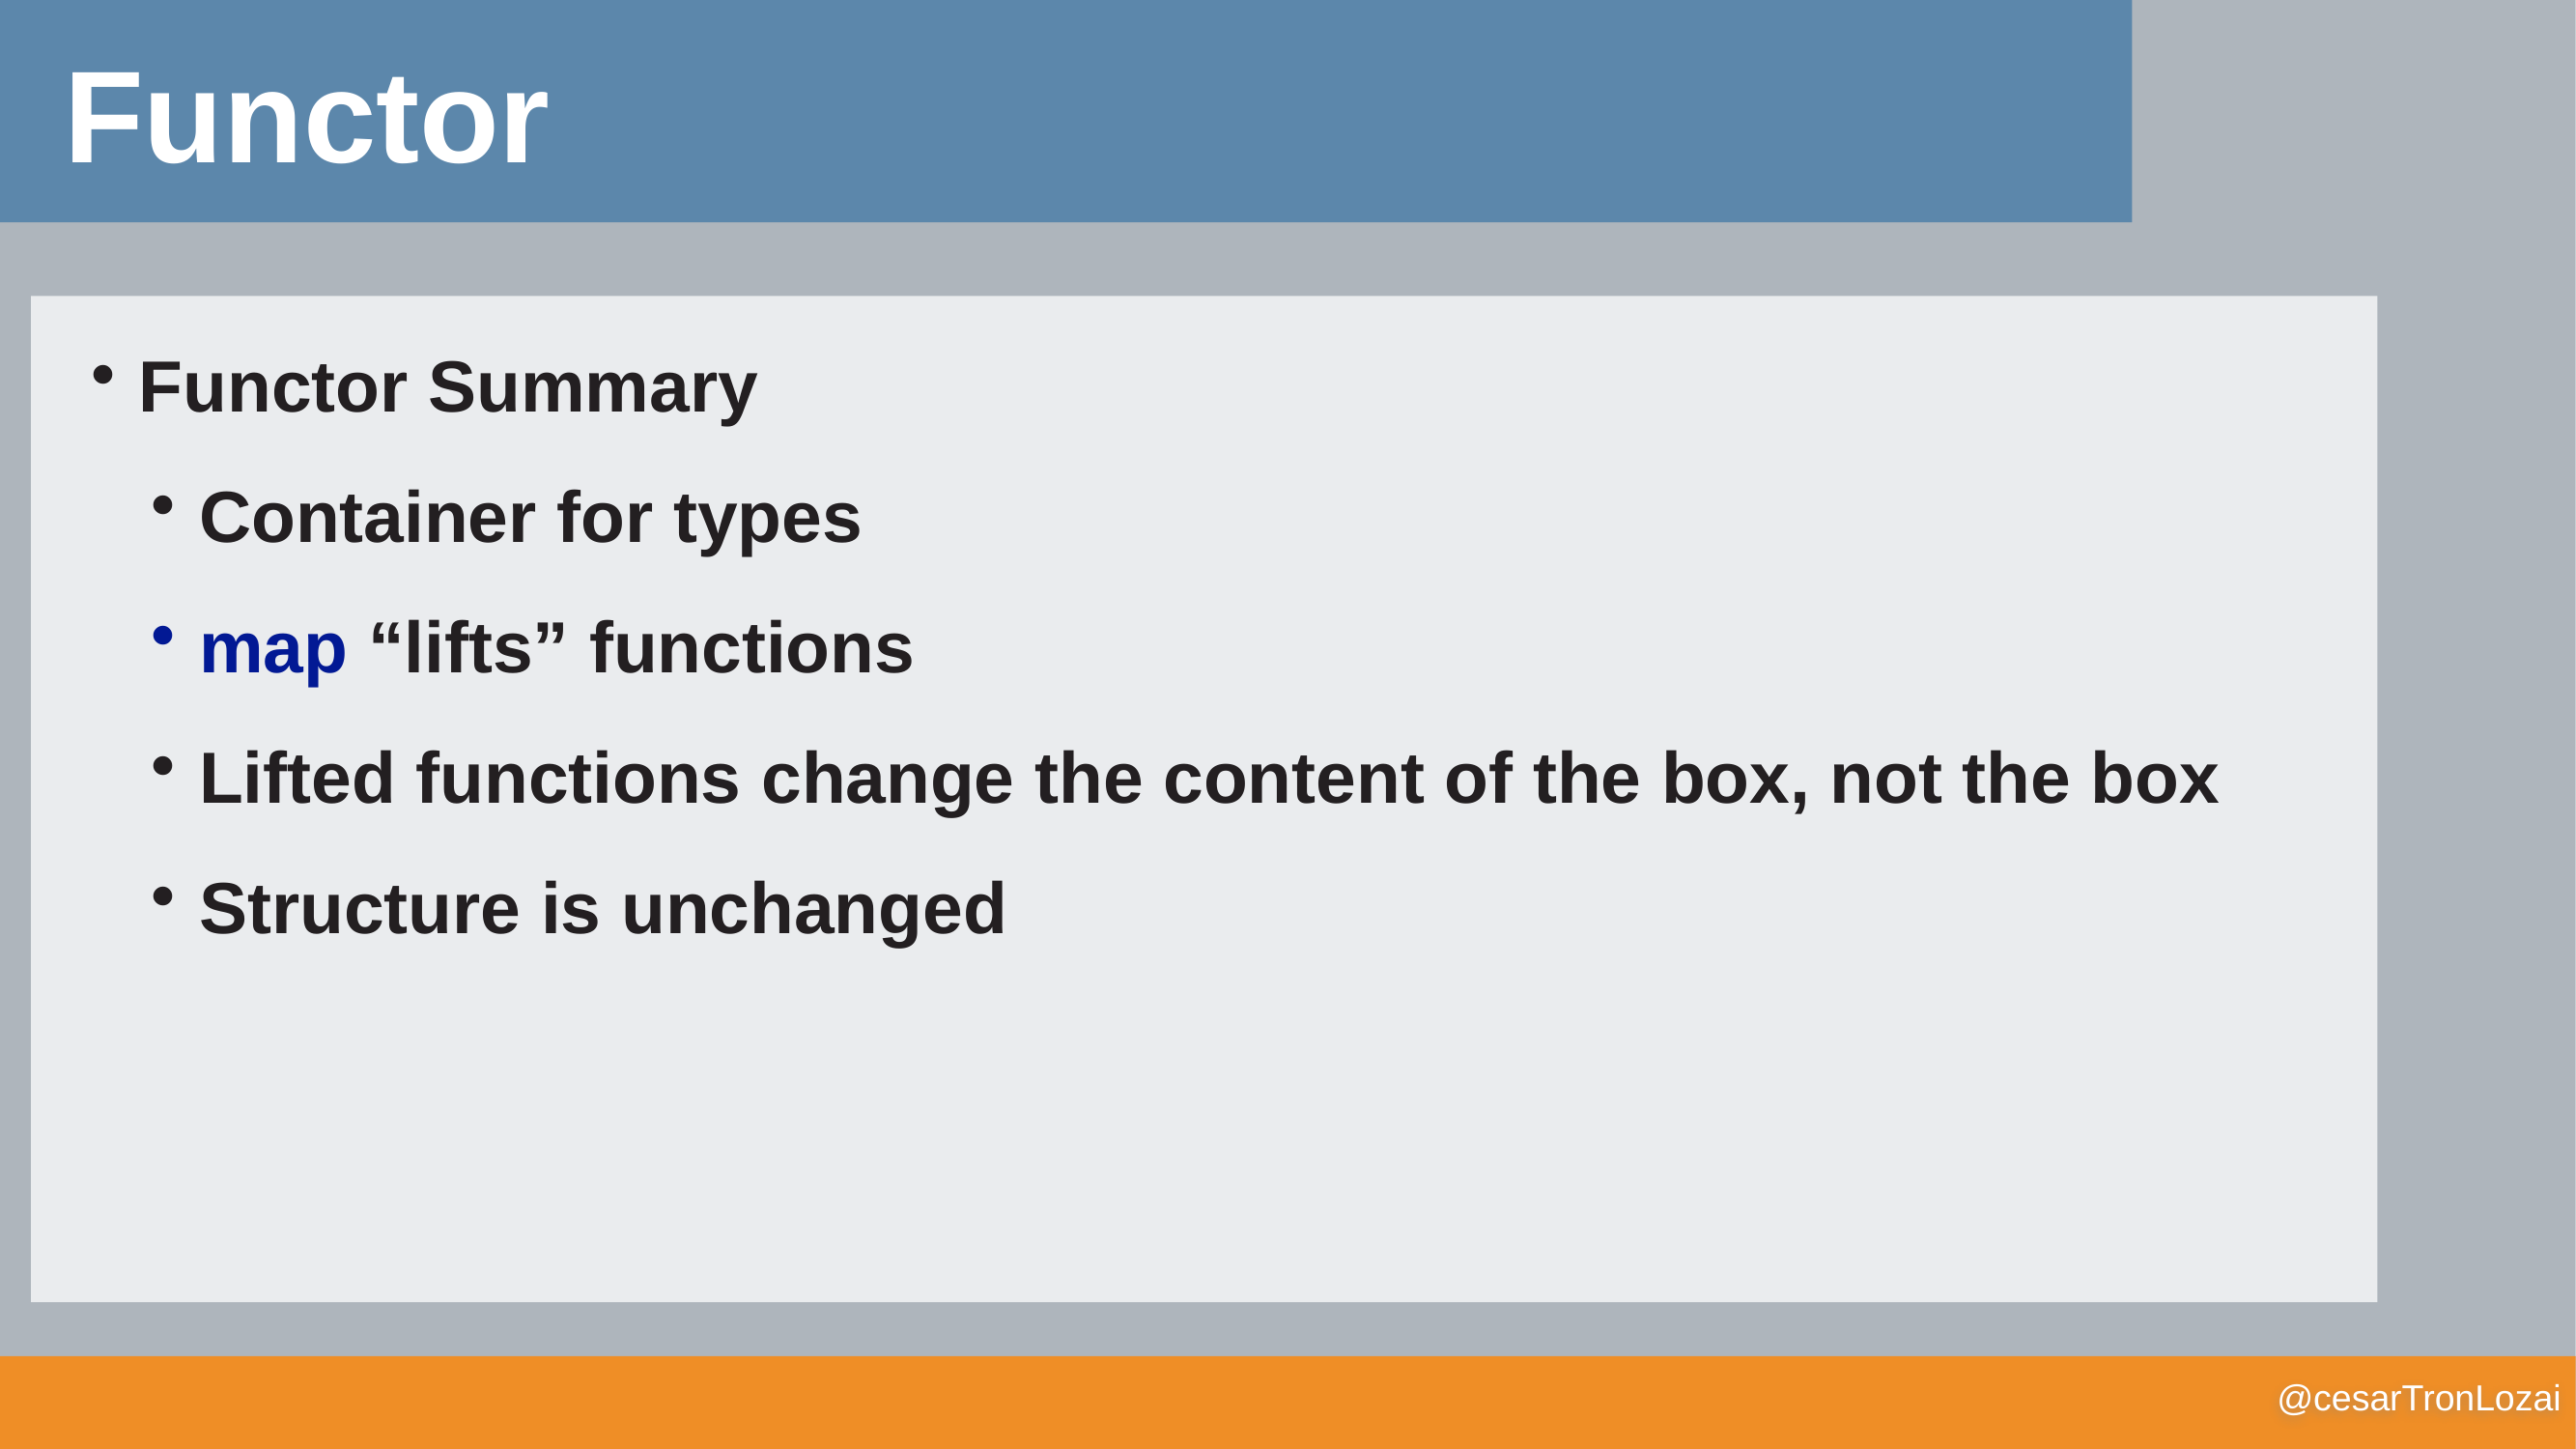

Functor
Functor Summary
Container for types
map “lifts” functions
Lifted functions change the content of the box, not the box
Structure is unchanged